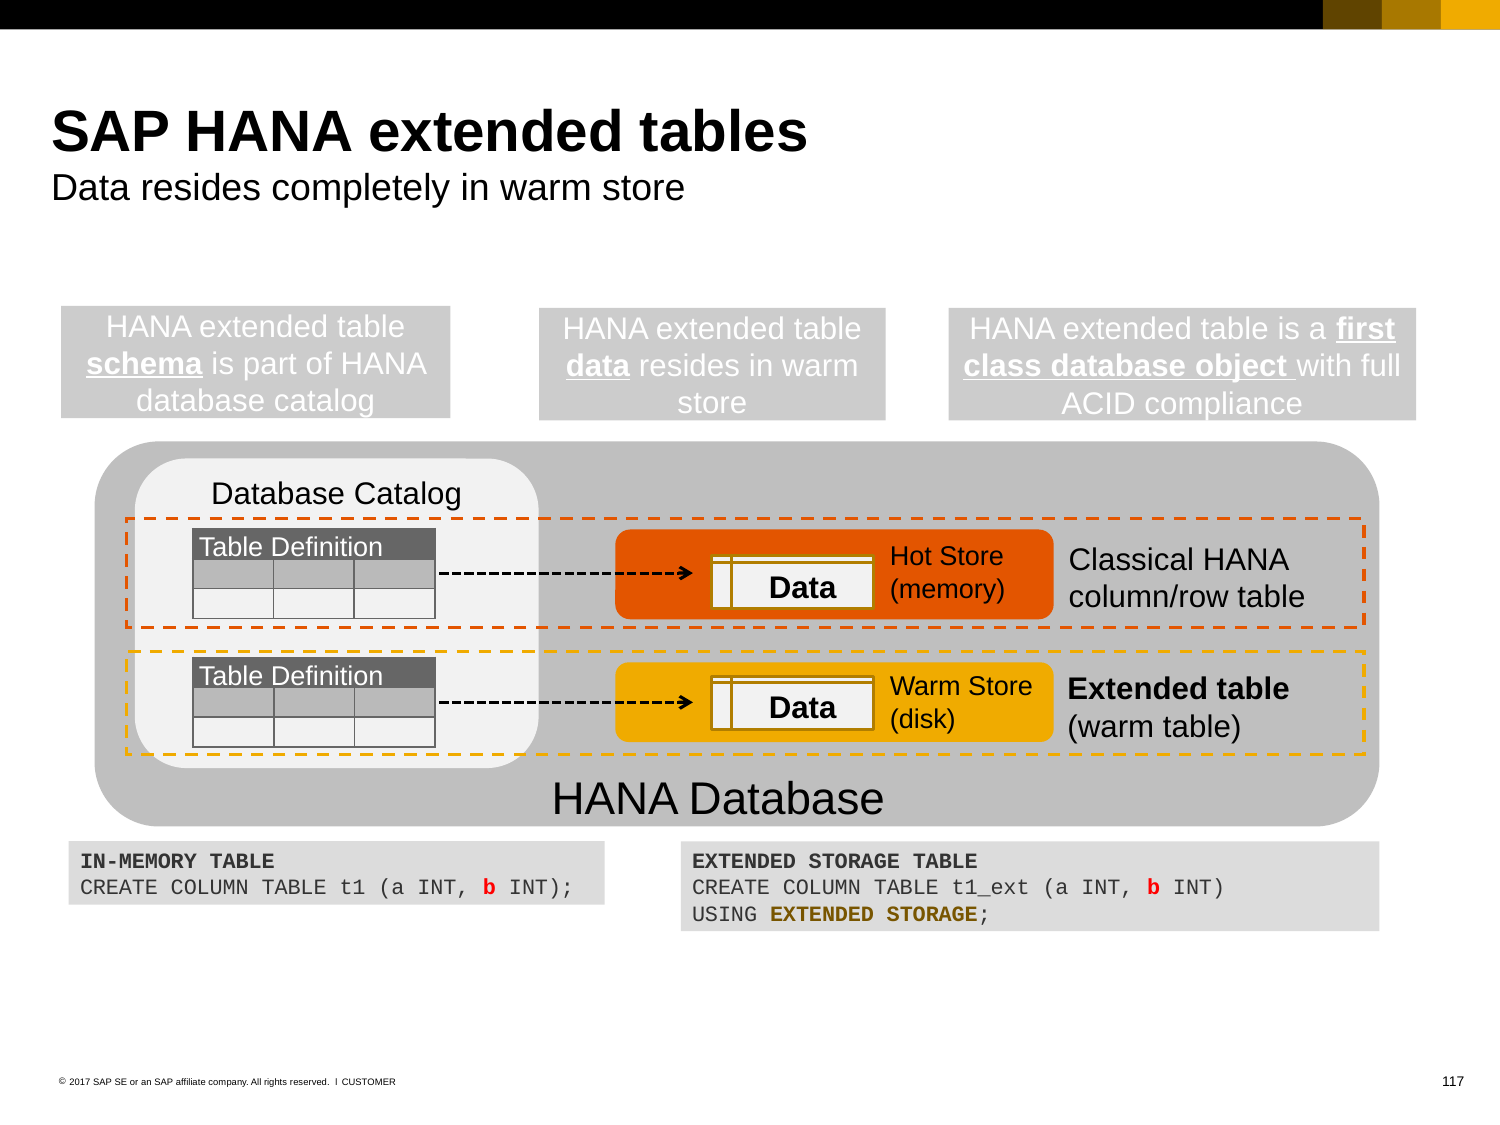

# SAP HANA extended tables Data resides completely in warm store
HANA extended table schema is part of HANA database catalog
HANA extended table data resides in warm store
HANA extended table is a first class database object with full ACID compliance

Database Catalog

|  |  |  |
| --- | --- | --- |
|  |  |  |
|  |  |  |
Table Definition

Hot Store
(memory)
Classical HANA column/row table
Data

|  |  |  |
| --- | --- | --- |
|  |  |  |
|  |  |  |
Table Definition

Warm Store
(disk)
Extended table
(warm table)
Data
HANA Database
EXTENDED STORAGE TABLE
CREATE COLUMN TABLE t1_ext (a INT, b INT)
USING EXTENDED STORAGE;
IN-MEMORY TABLE
CREATE COLUMN TABLE t1 (a INT, b INT);